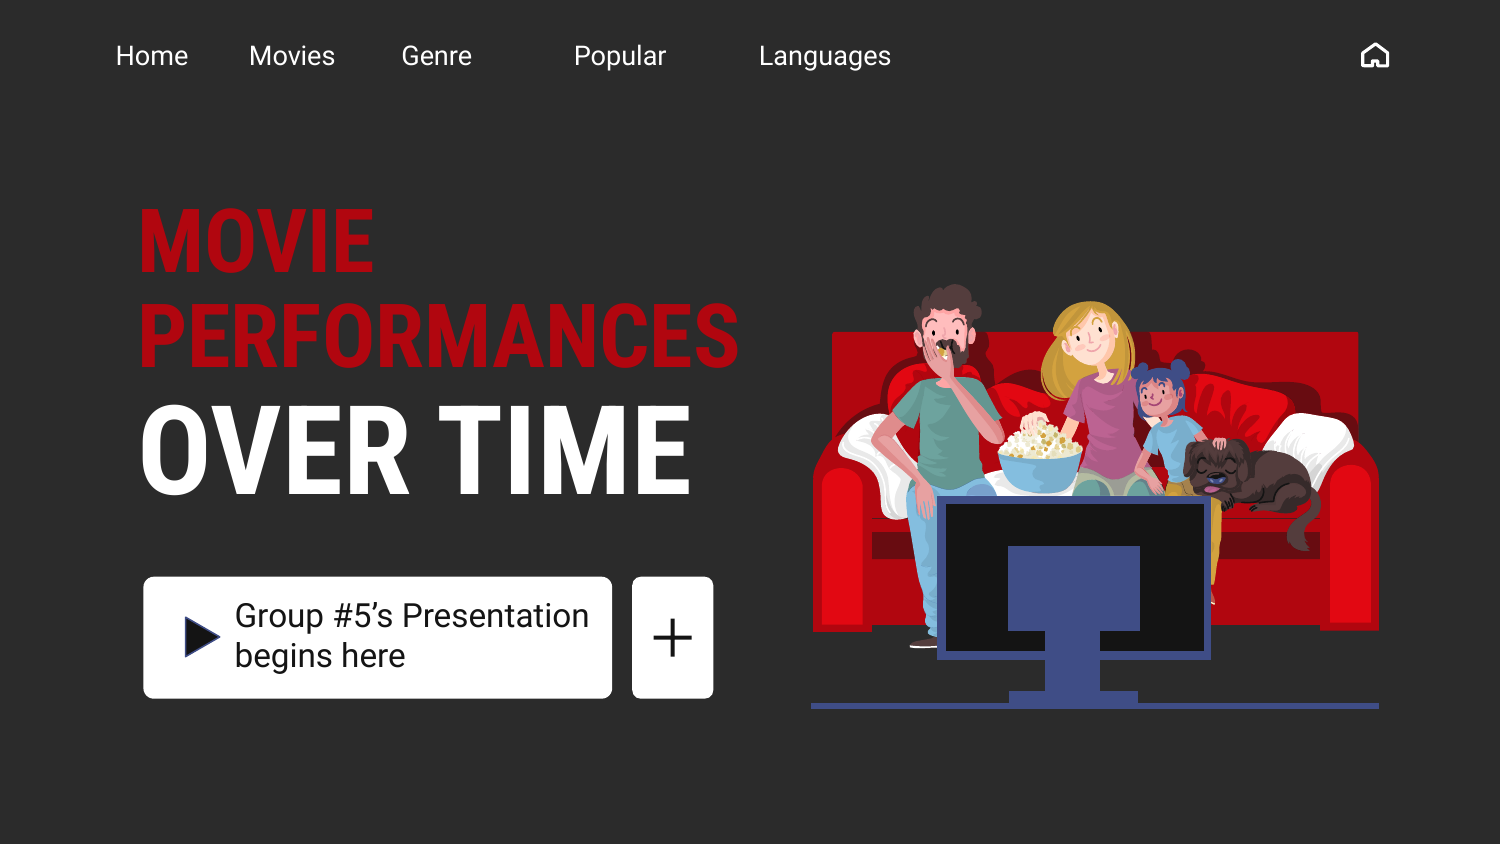

Home
Movies
Genre
Popular
Languages

# MOVIE
PERFORMANCES OVER TIME

Group #5’s Presentation begins here